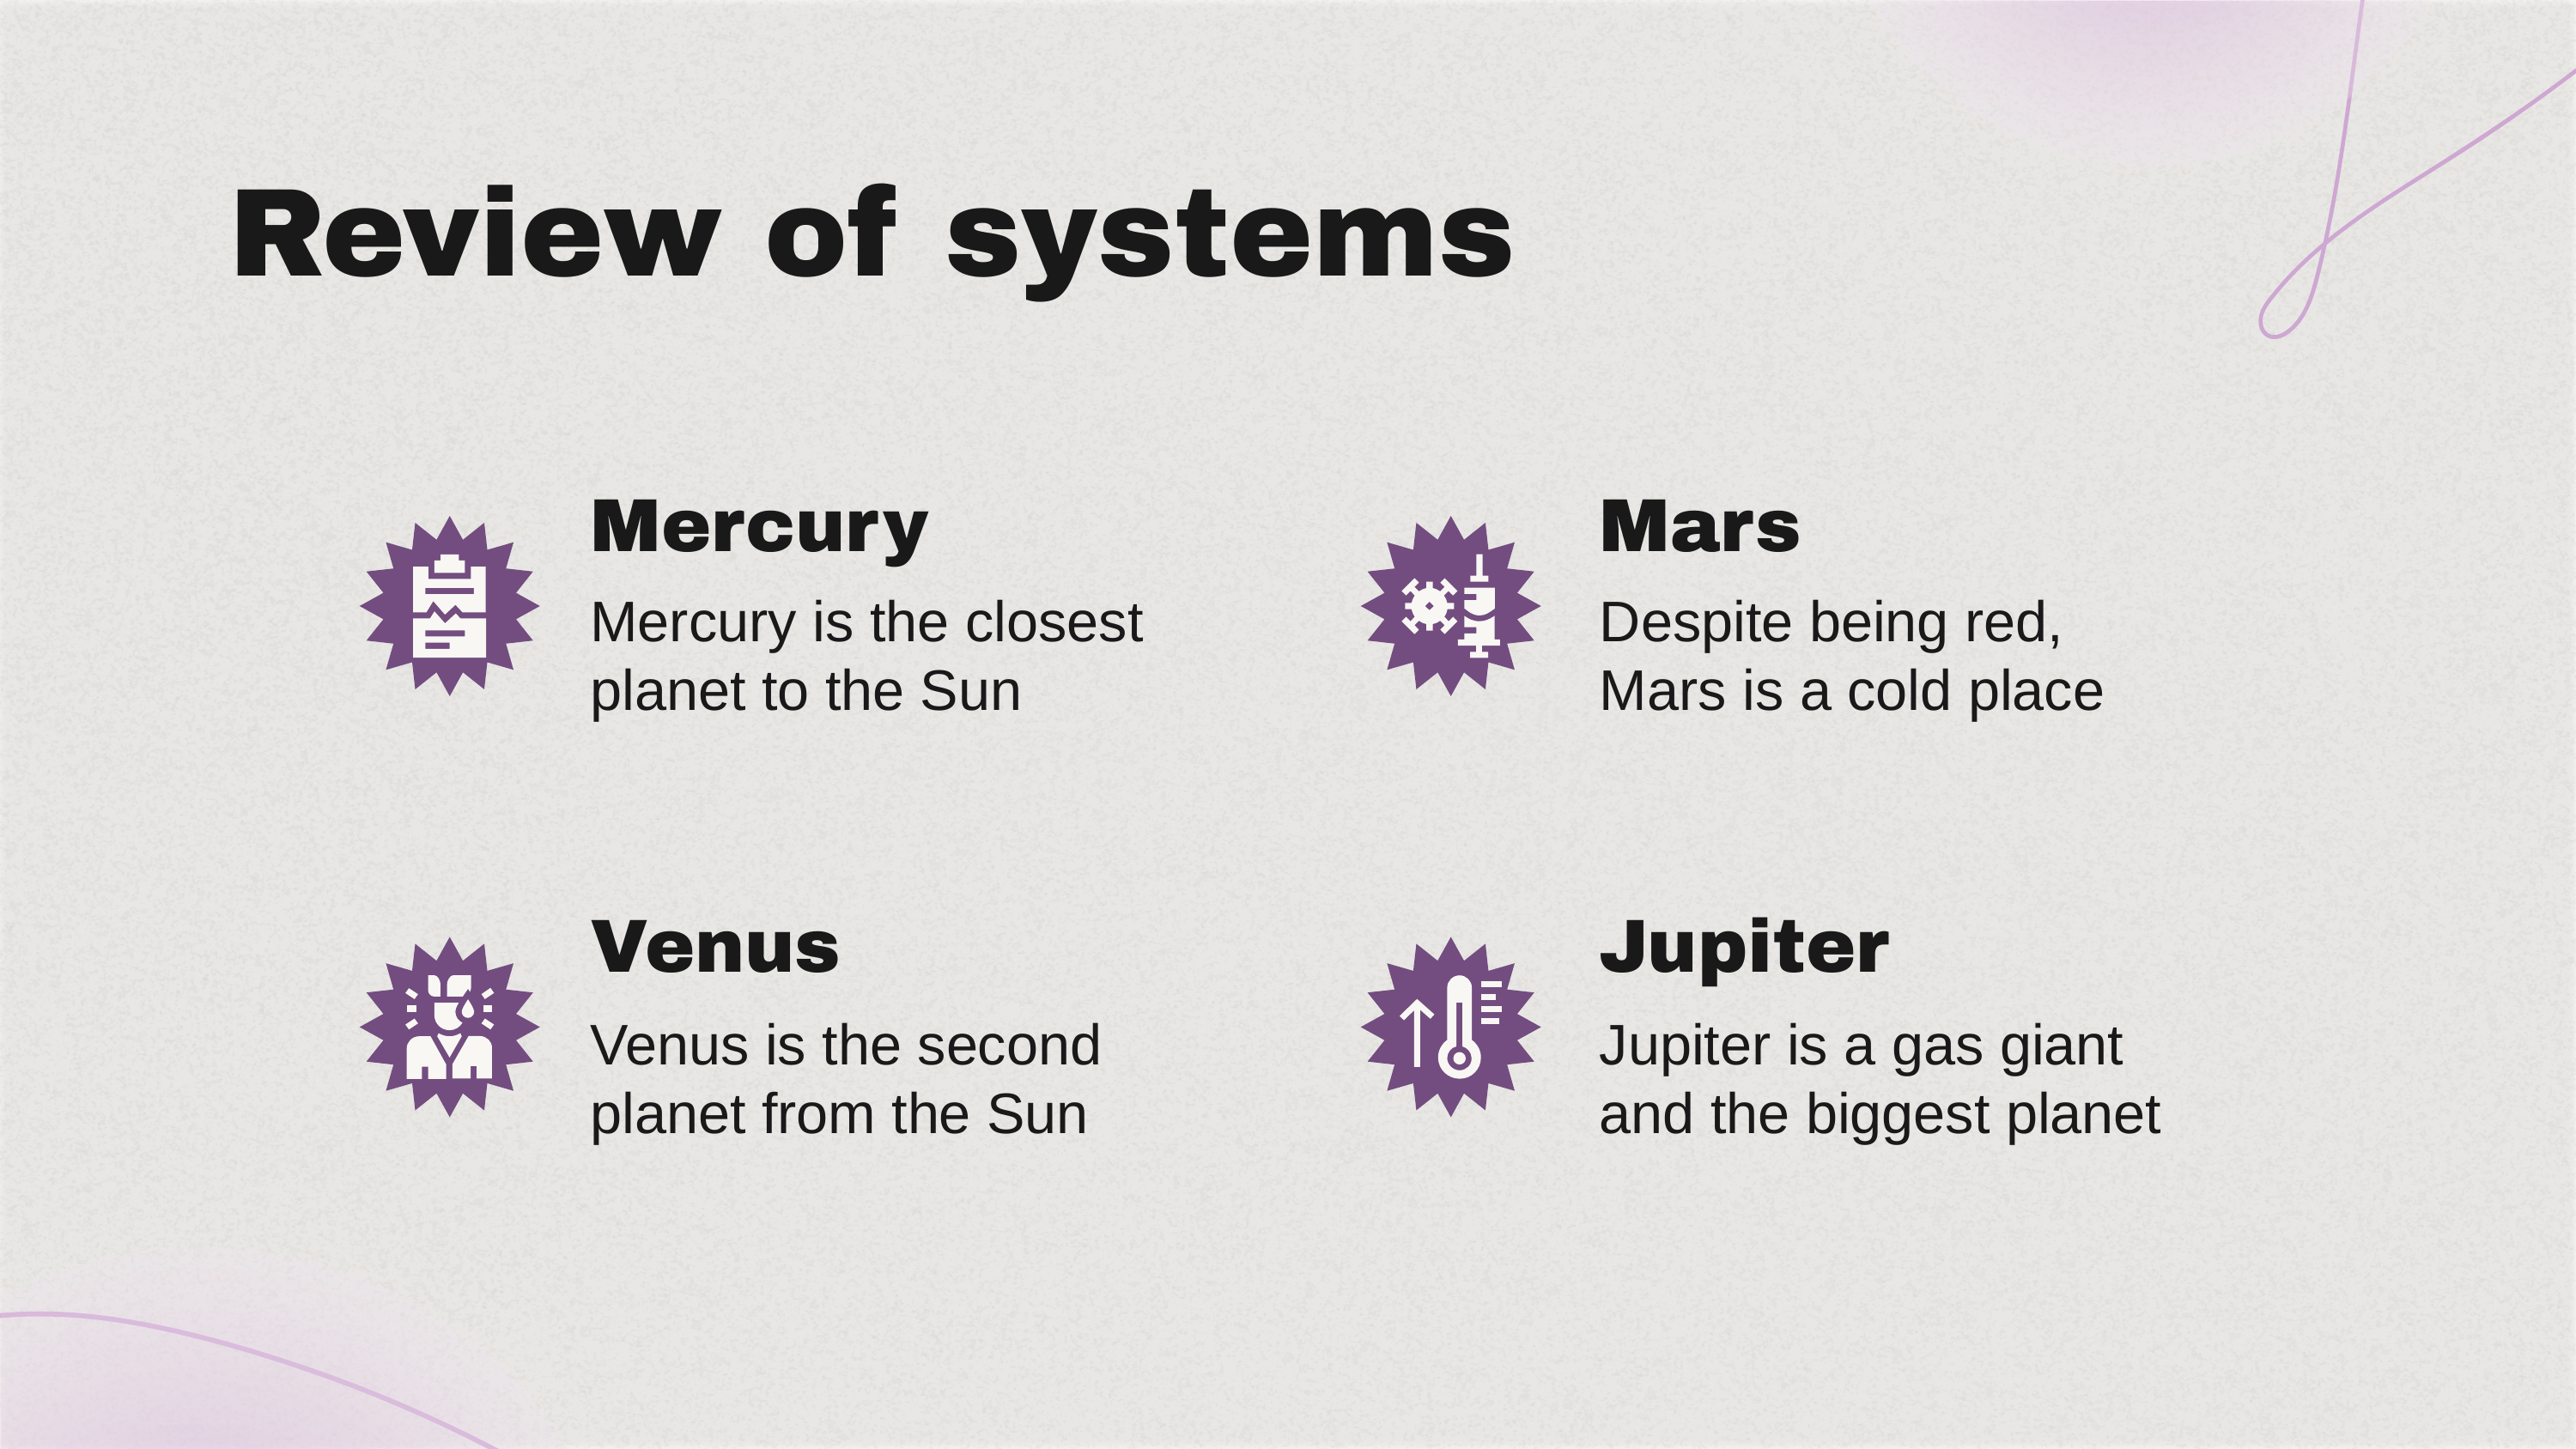

# Review of systems
Mercury
Mars

Mercury is the closest planet to the Sun
Despite being red, Mars is a cold place
Venus
Jupiter

Venus is the second planet from the Sun
Jupiter is a gas giant and the biggest planet